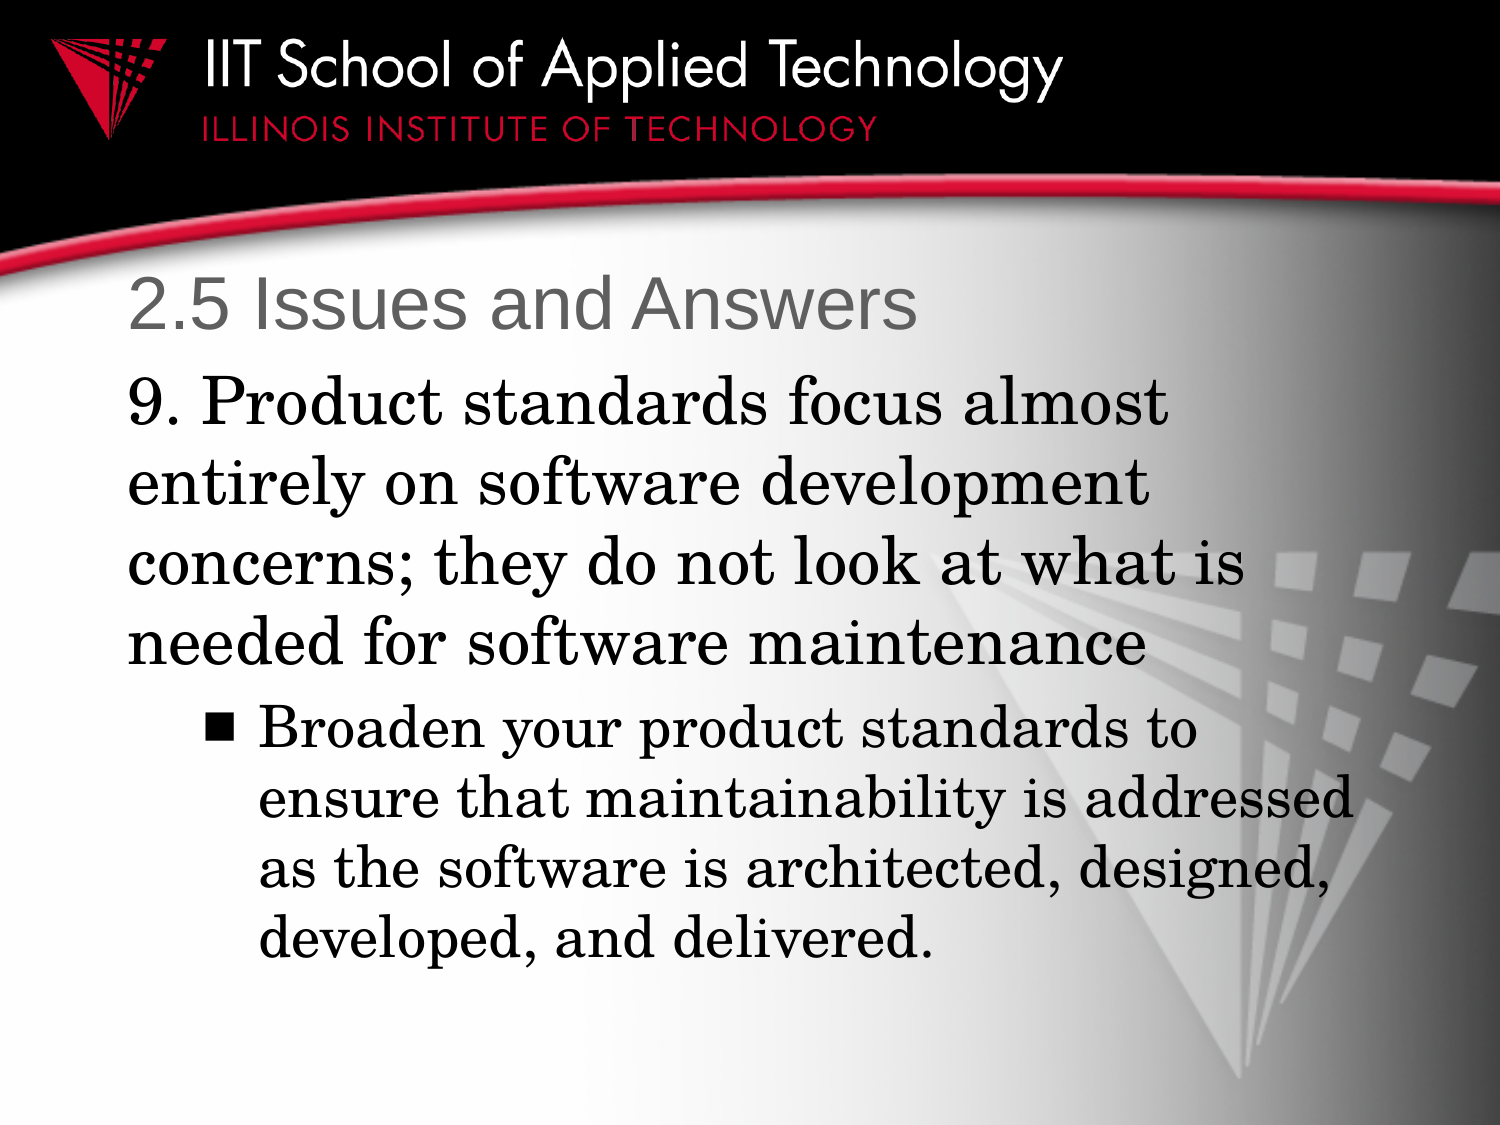

# 2.5 Issues and Answers
9. Product standards focus almost entirely on software development concerns; they do not look at what is needed for software maintenance
Broaden your product standards to ensure that maintainability is addressed as the software is architected, designed, developed, and delivered.